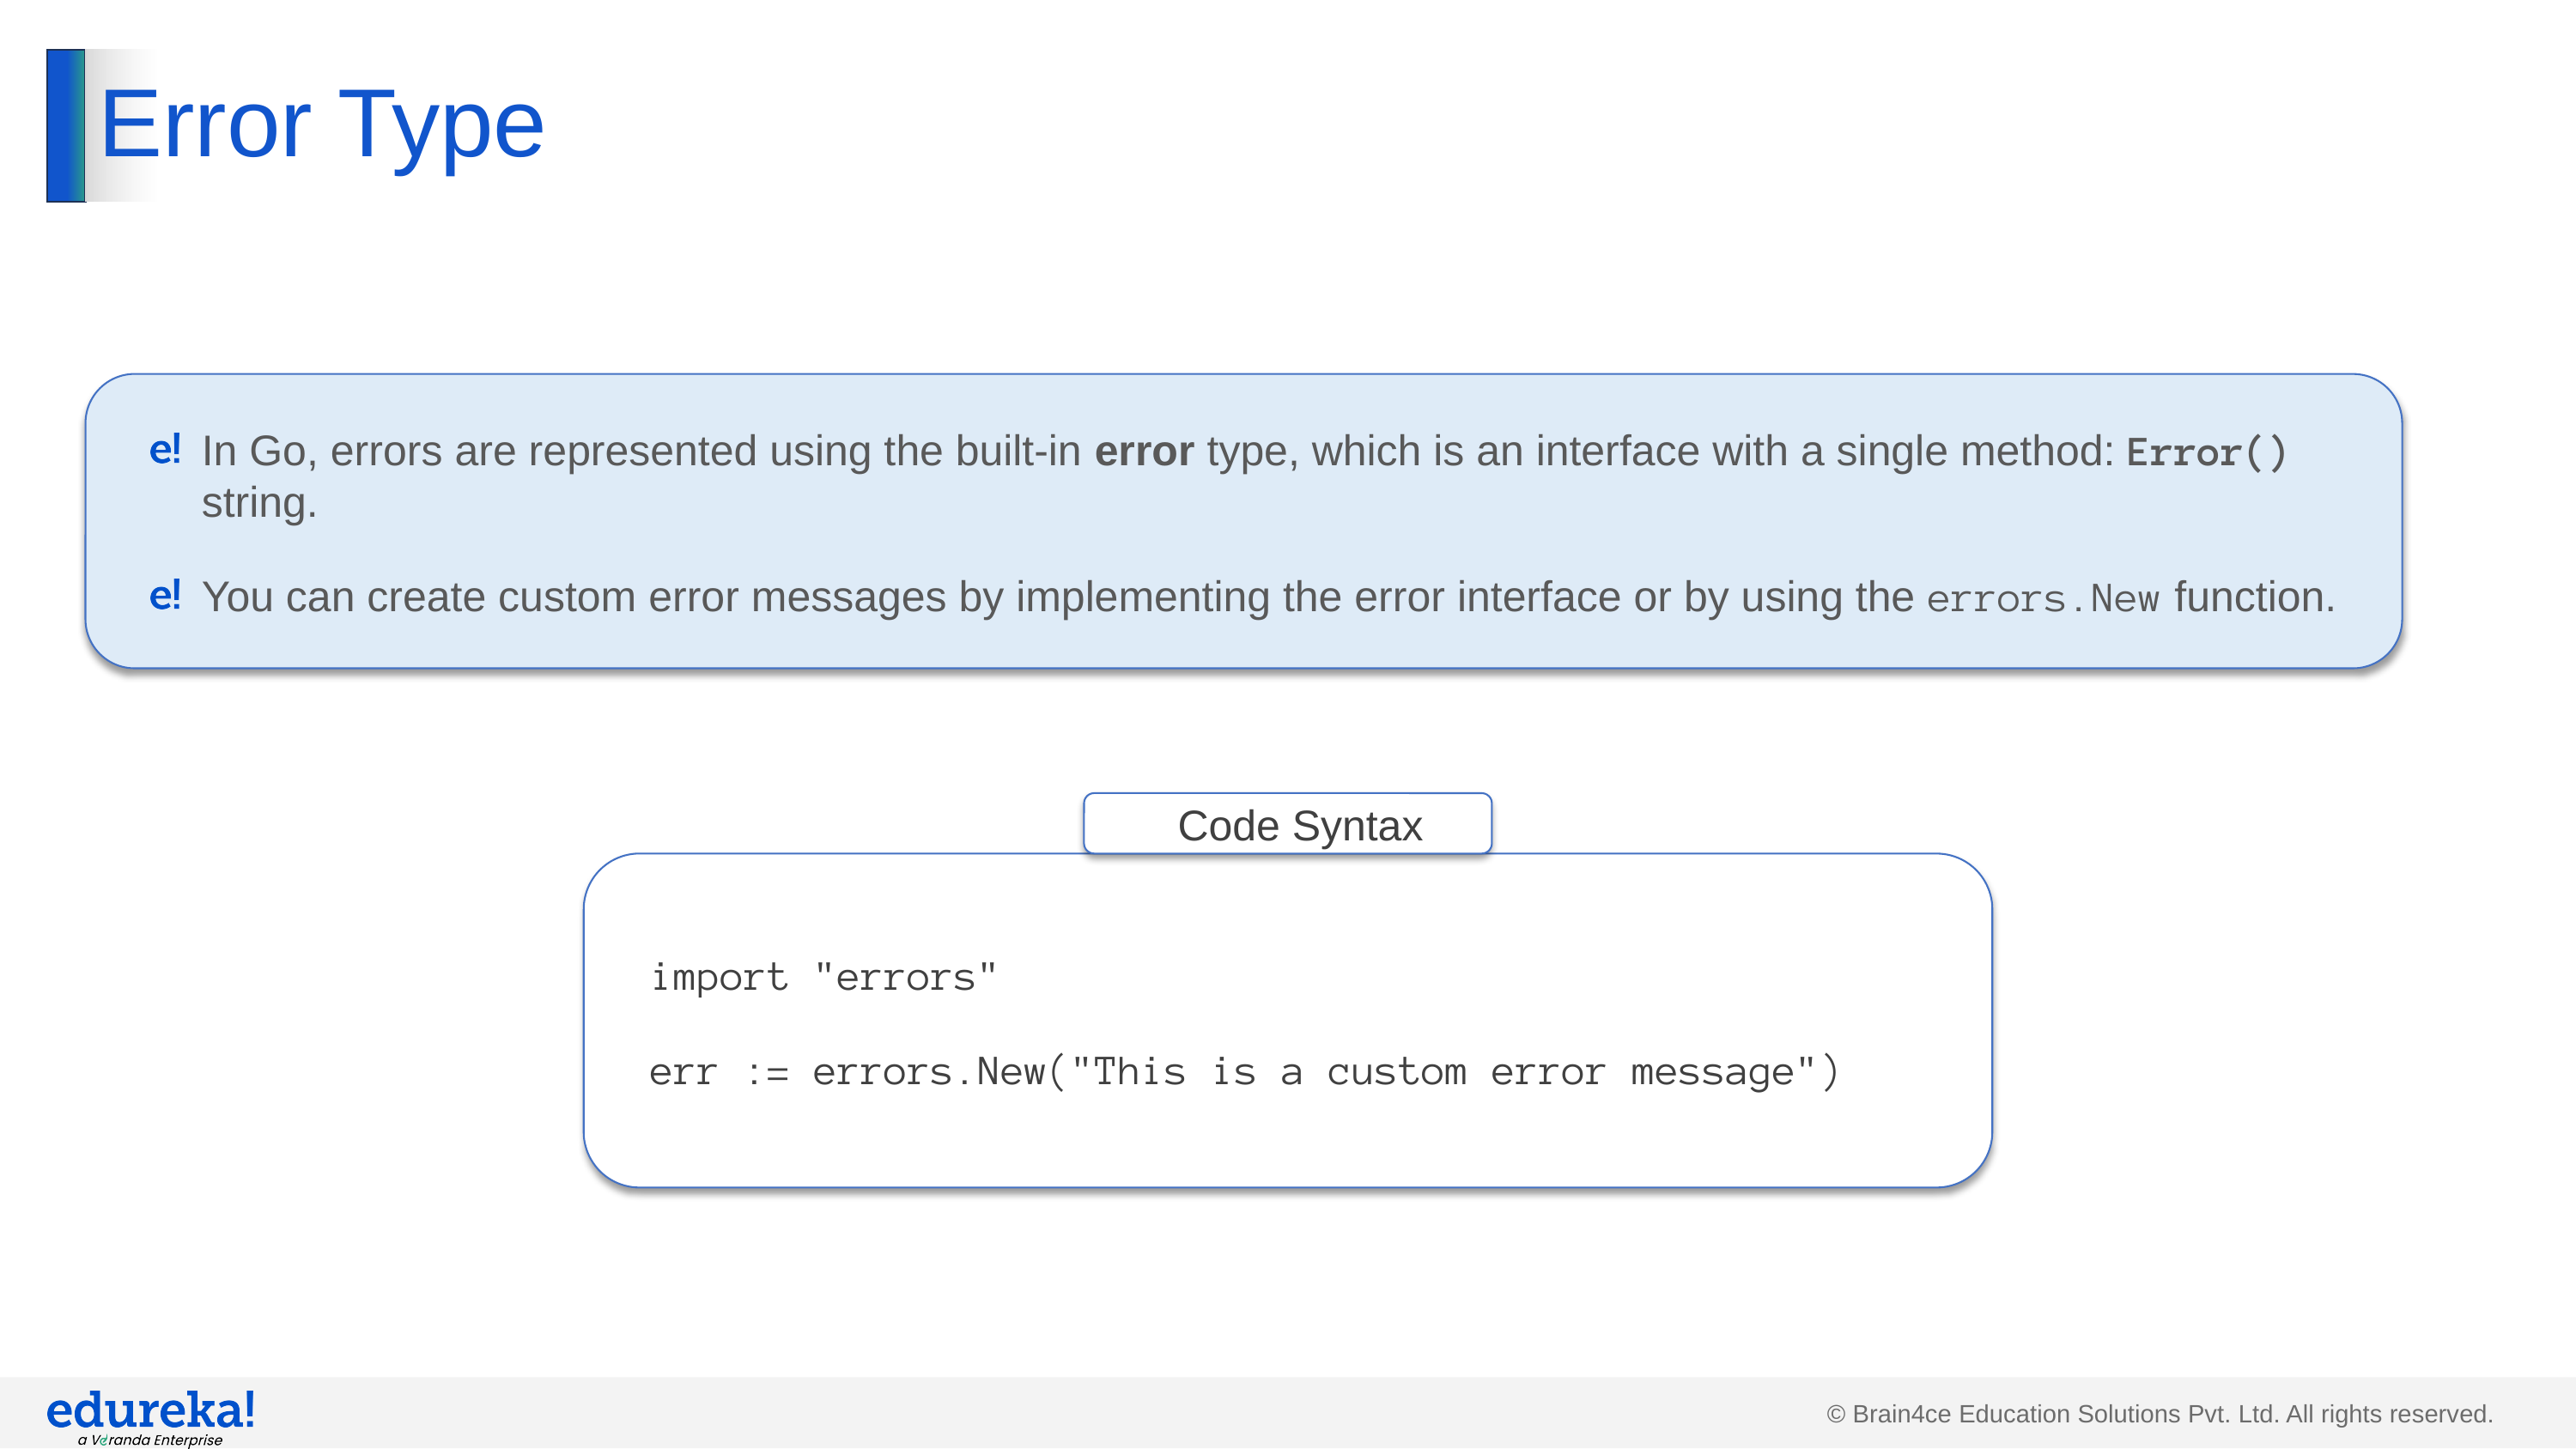

# Error Type
In Go, errors are represented using the built-in error type, which is an interface with a single method: Error() string.
You can create custom error messages by implementing the error interface or by using the errors.New function.
Code Syntax
import "errors"
err := errors.New("This is a custom error message")